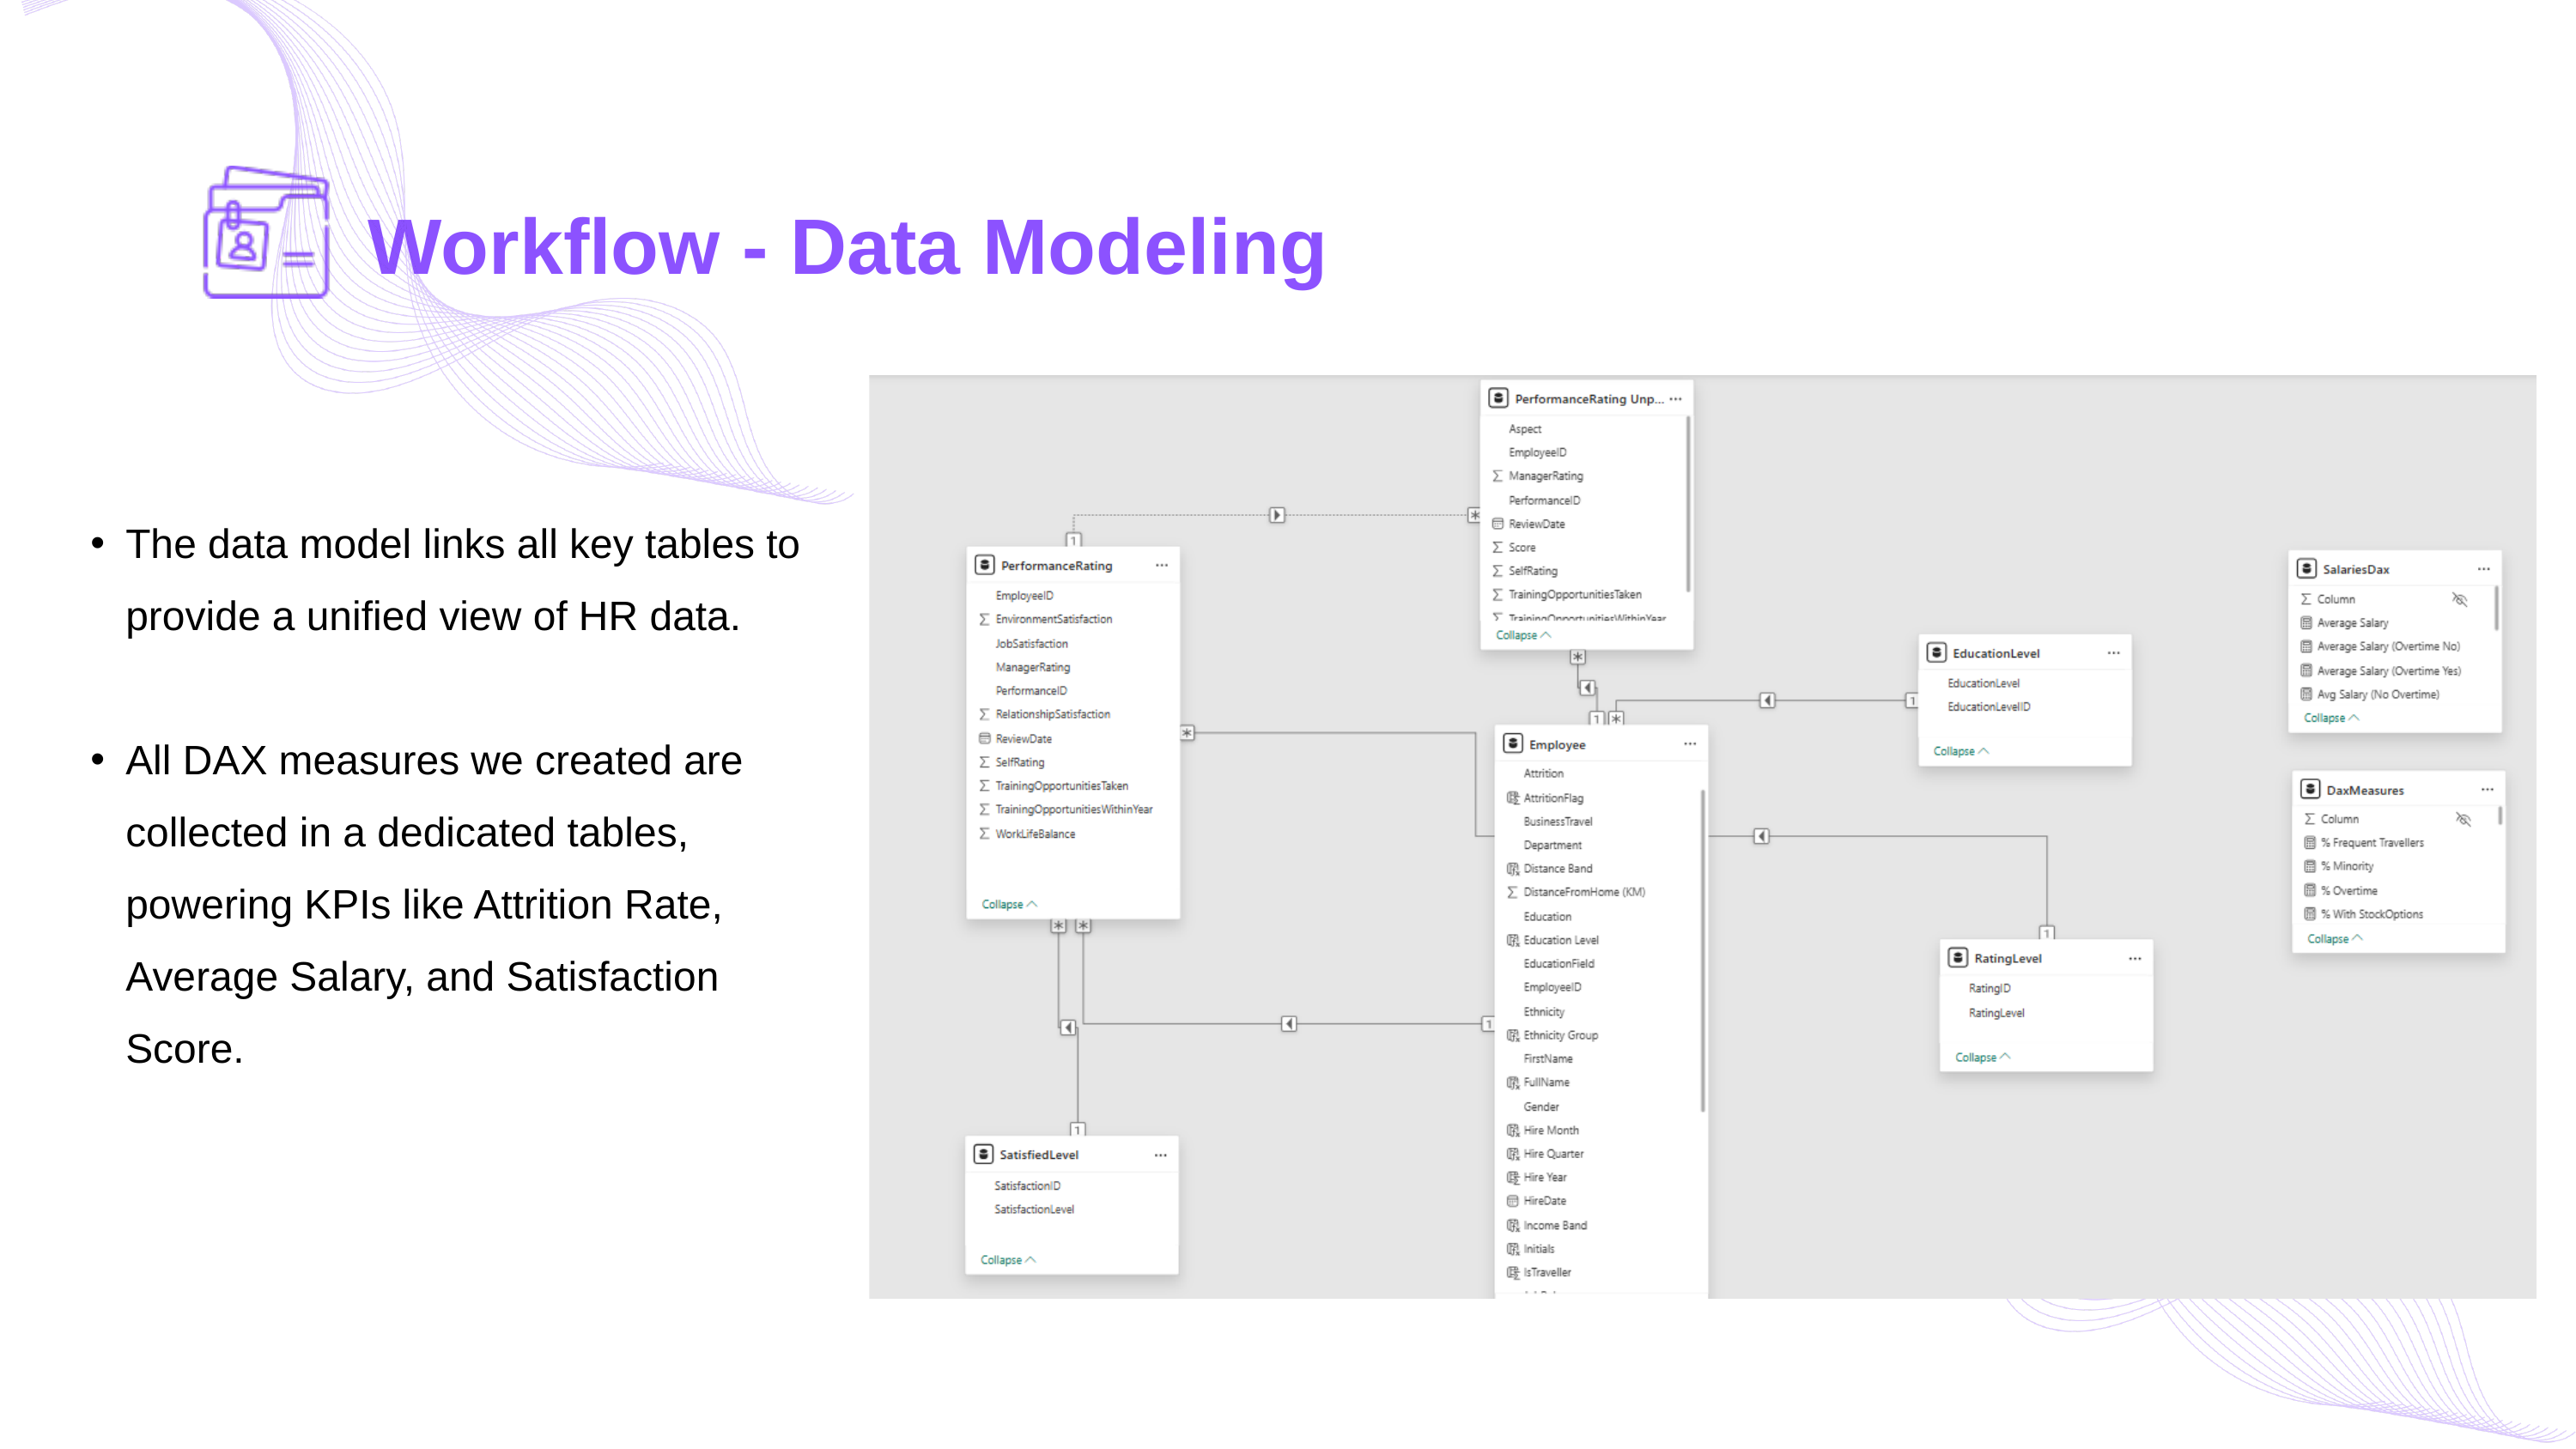

Workflow - Data Modeling

The data model links all key tables to provide a unified view of HR data.

All DAX measures we created are collected in a dedicated tables, powering KPIs like Attrition Rate, Average Salary, and Satisfaction Score.